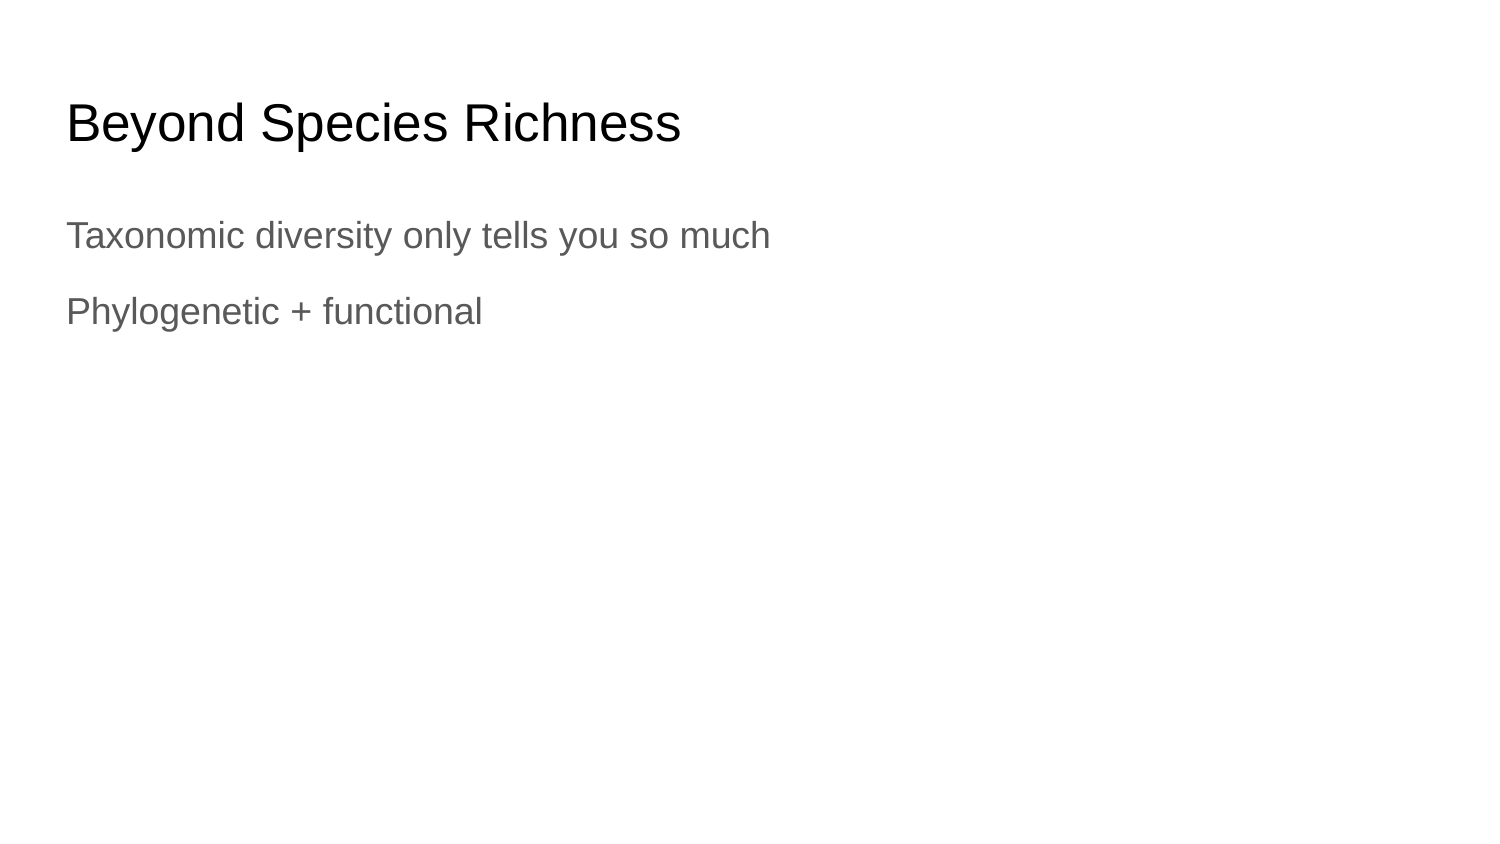

# Beyond Species Richness
Taxonomic diversity only tells you so much
Phylogenetic + functional